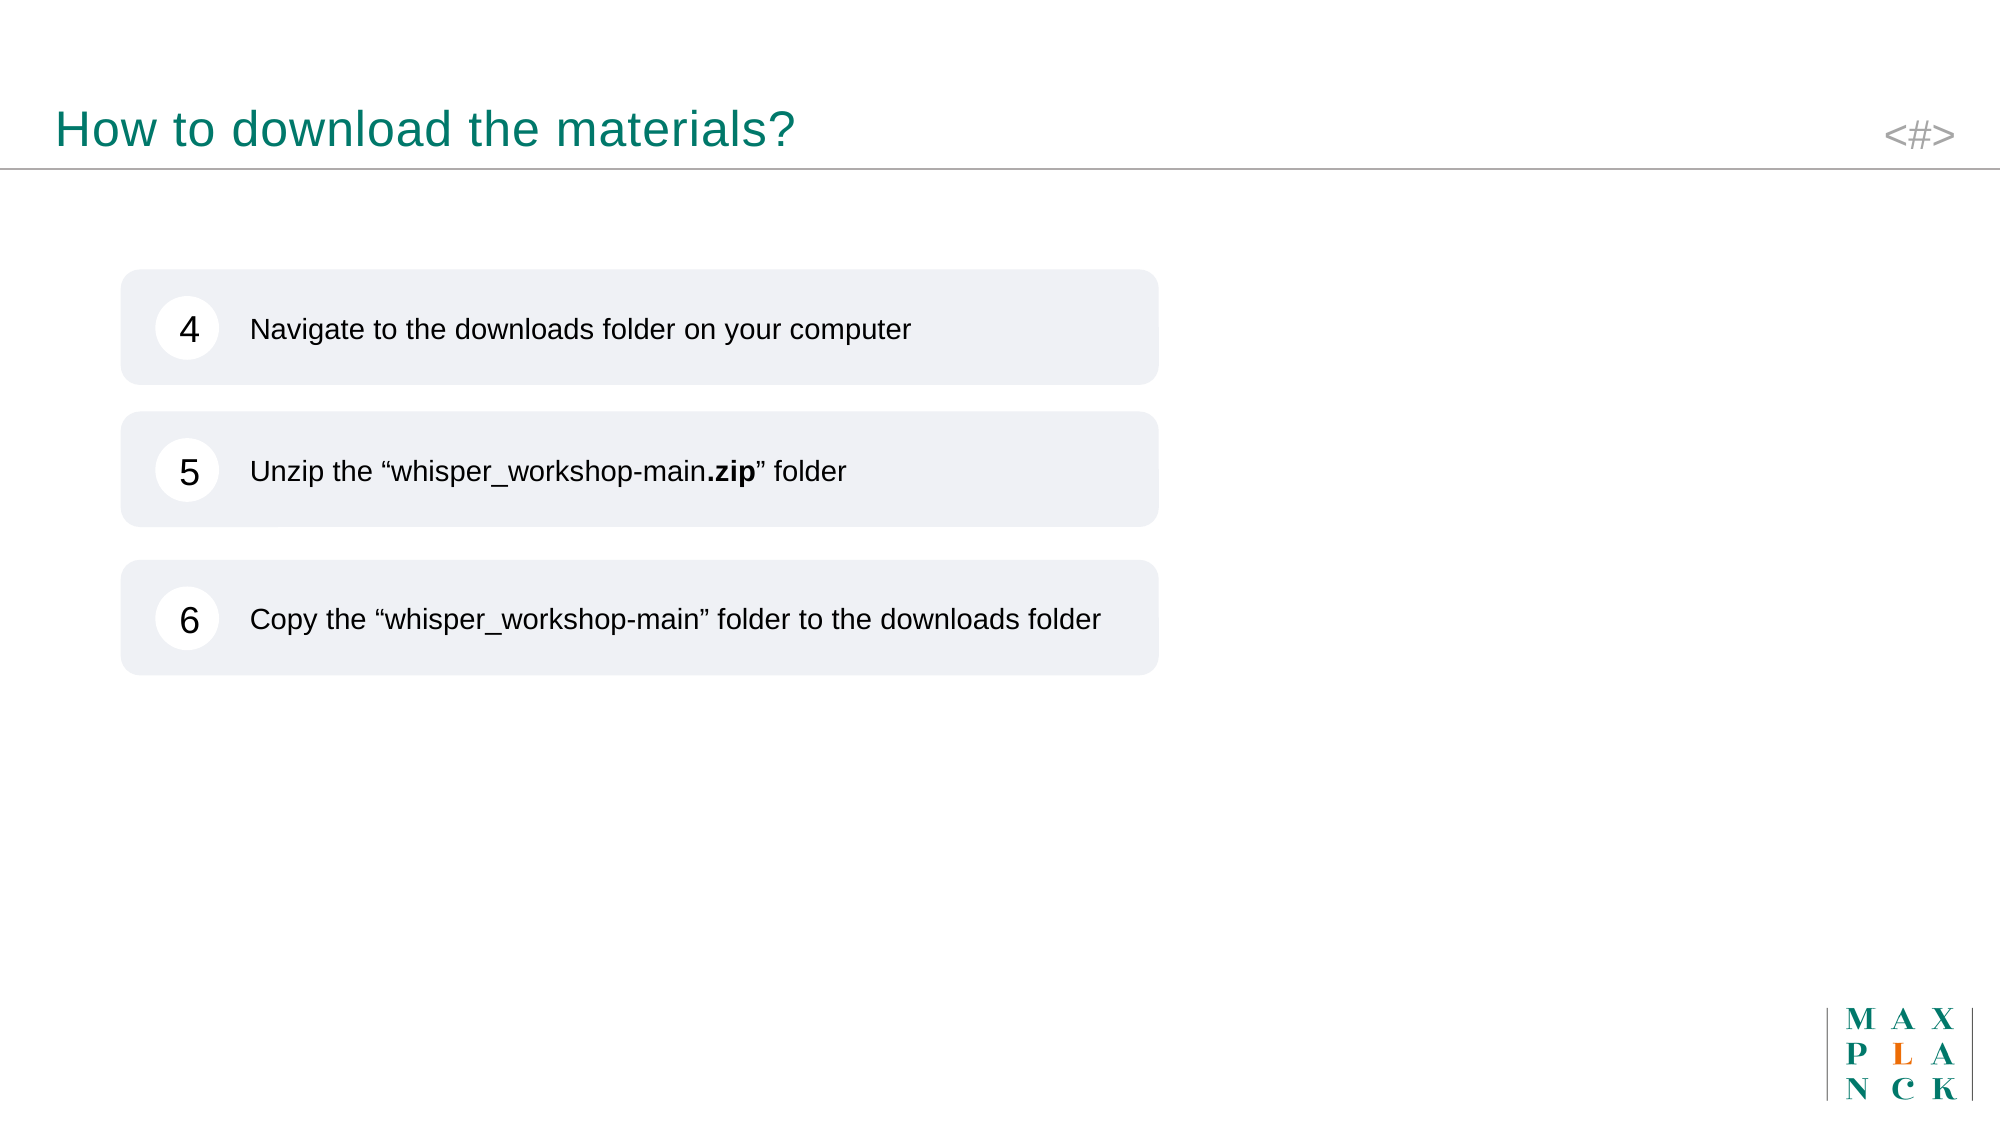

How to download the materials?

4
Navigate to the downloads folder on your computer

5
Unzip the “whisper_workshop-main.zip” folder

6
Copy the “whisper_workshop-main” folder to the downloads folder